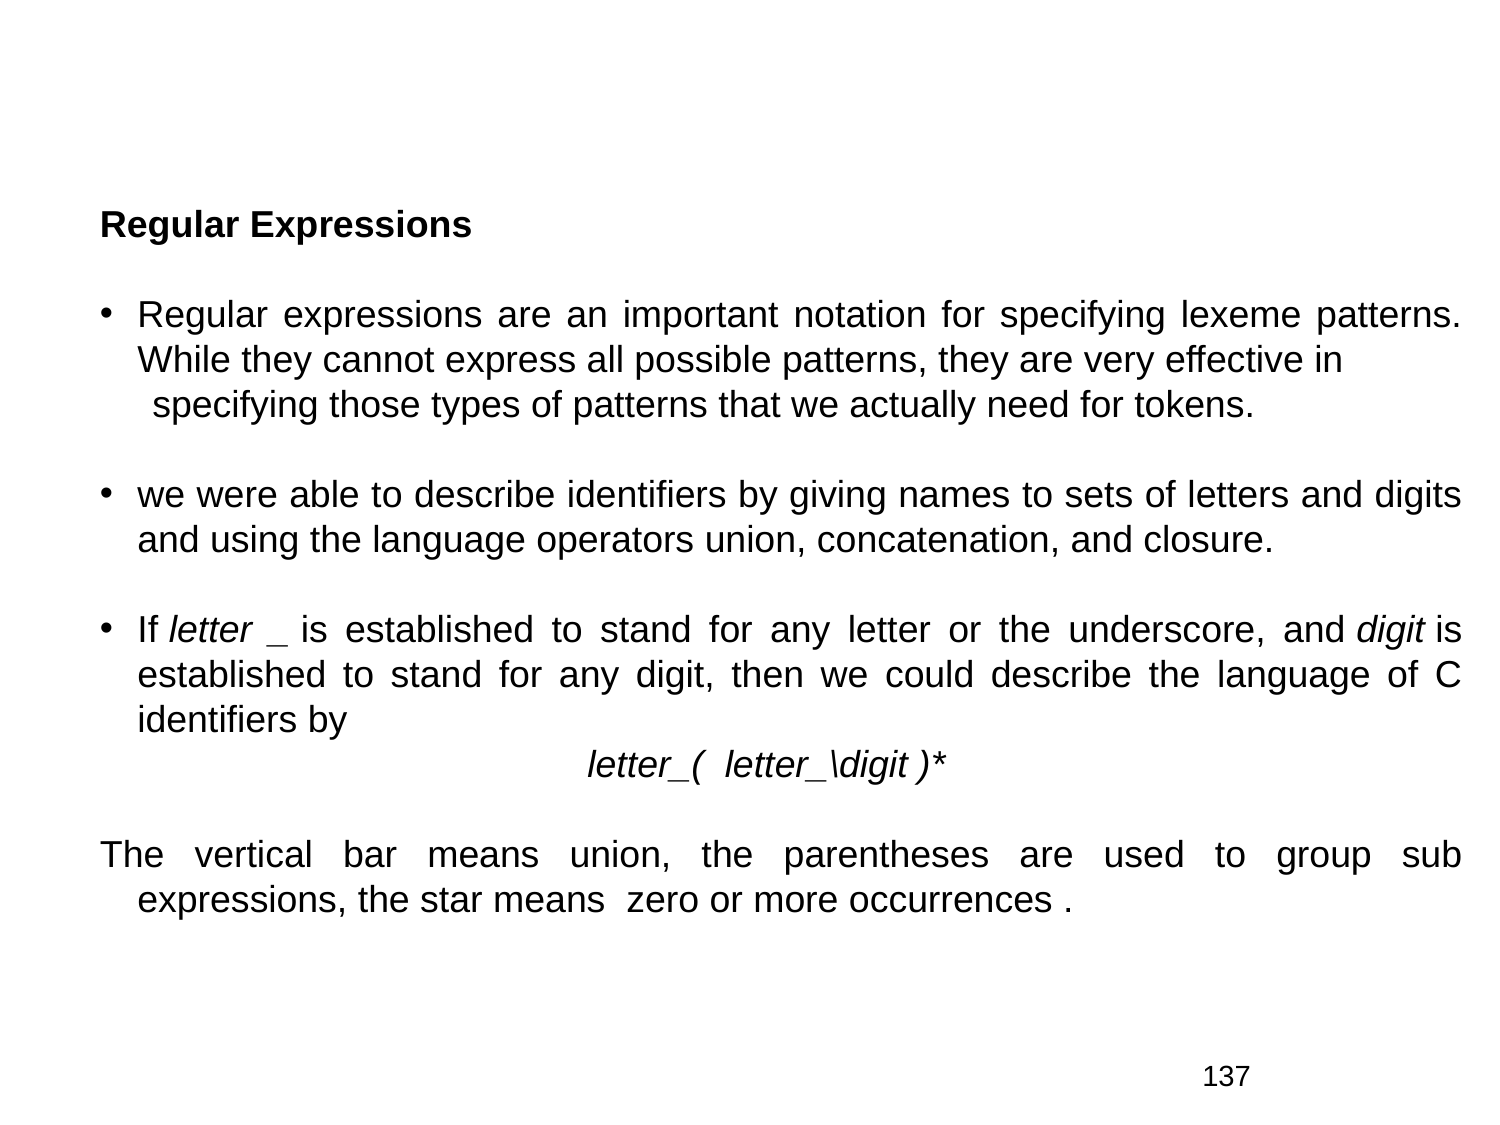

Regular Expressions

Regular expressions are an important notation for specifying lexeme patterns. While they cannot express all possible patterns, they are very effective in
     specifying those types of patterns that we actually need for tokens.

we were able to describe identifiers by giving names to sets of letters and digits and using the language operators union, concatenation, and closure.

If letter _ is established to stand for any letter or the underscore, and digit is established to stand for any digit, then we could describe the language of C identifiers by
				letter_(  letter_\digit )*

The vertical bar means union, the parentheses are used to group sub expressions, the star means  zero or more occurrences .

137